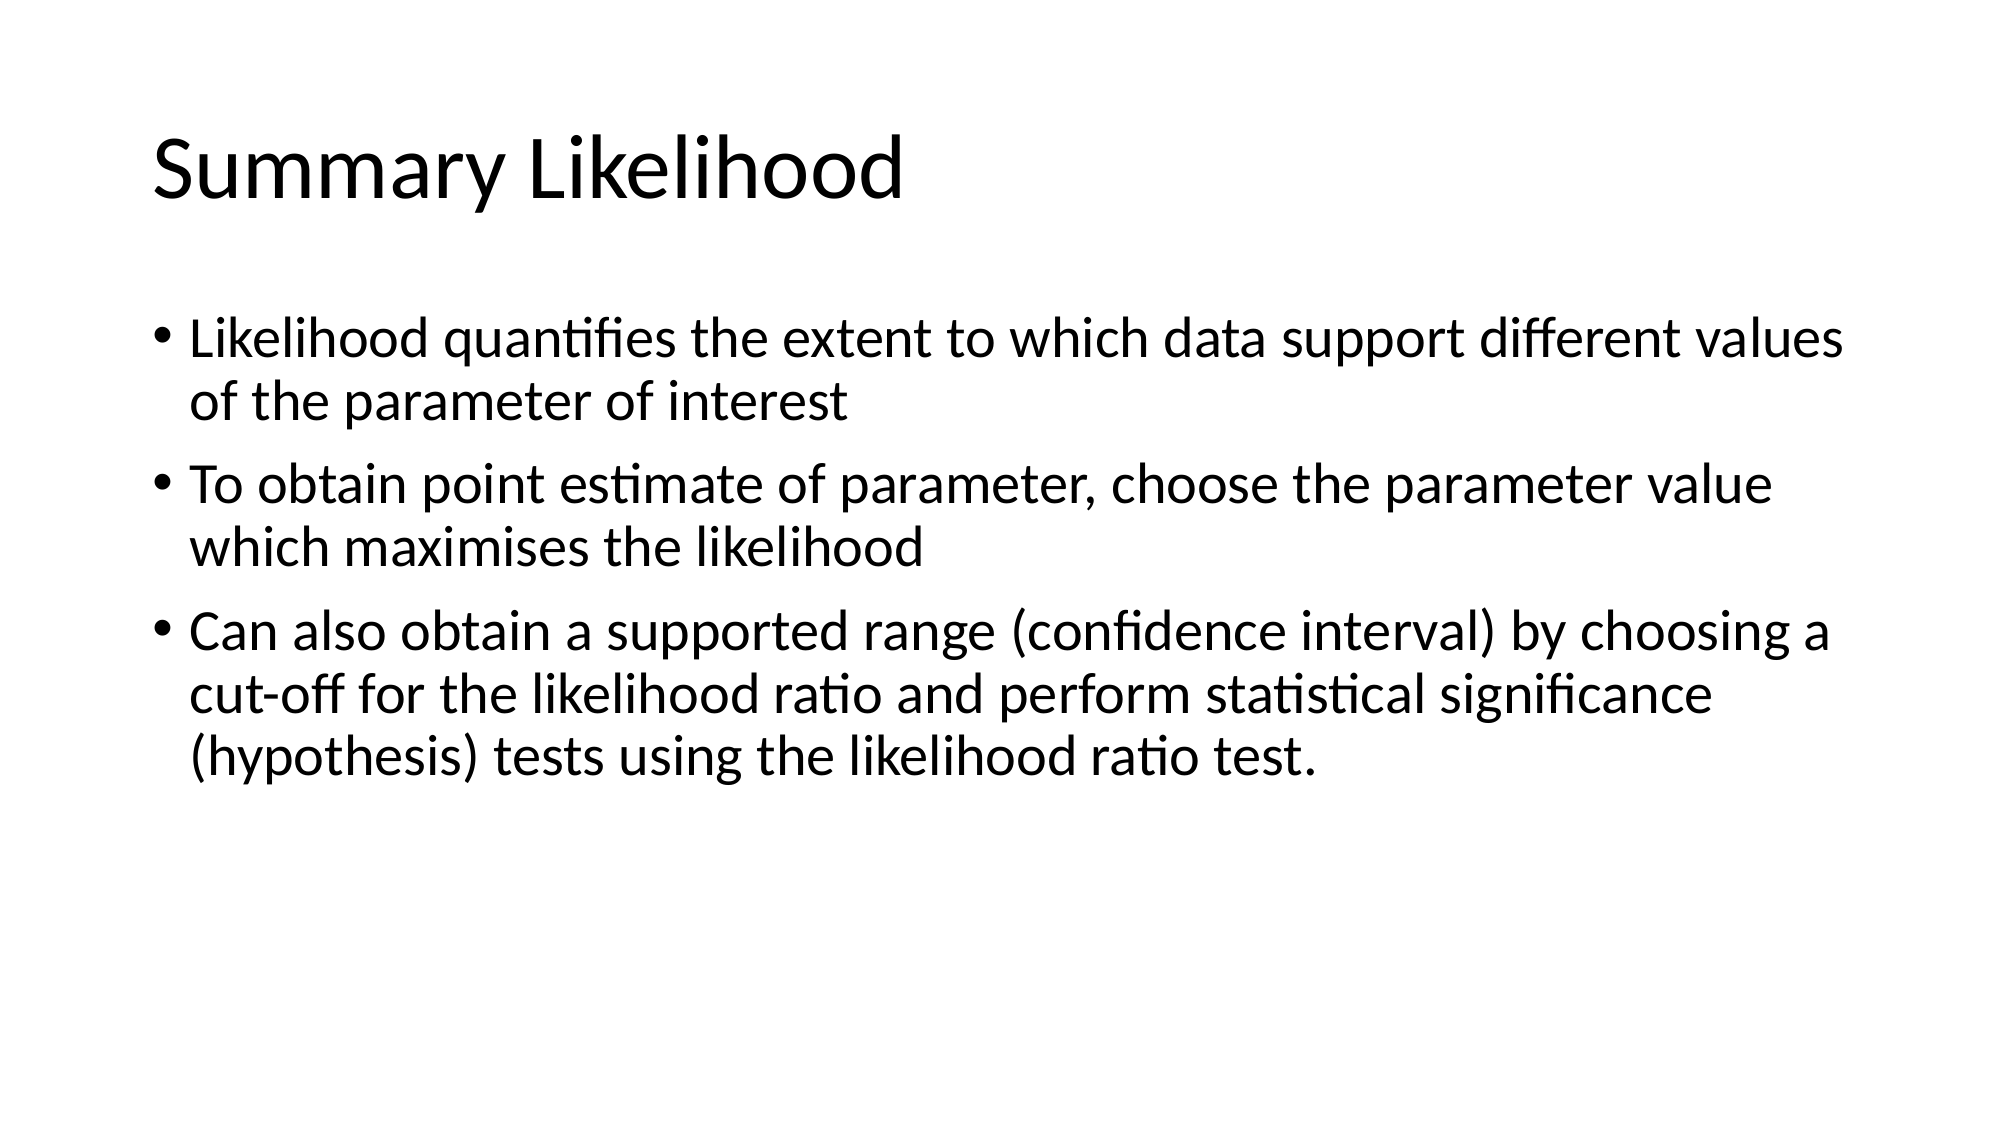

# Summary Likelihood
Likelihood quantifies the extent to which data support different values of the parameter of interest
To obtain point estimate of parameter, choose the parameter value which maximises the likelihood
Can also obtain a supported range (confidence interval) by choosing a cut-off for the likelihood ratio and perform statistical significance (hypothesis) tests using the likelihood ratio test.